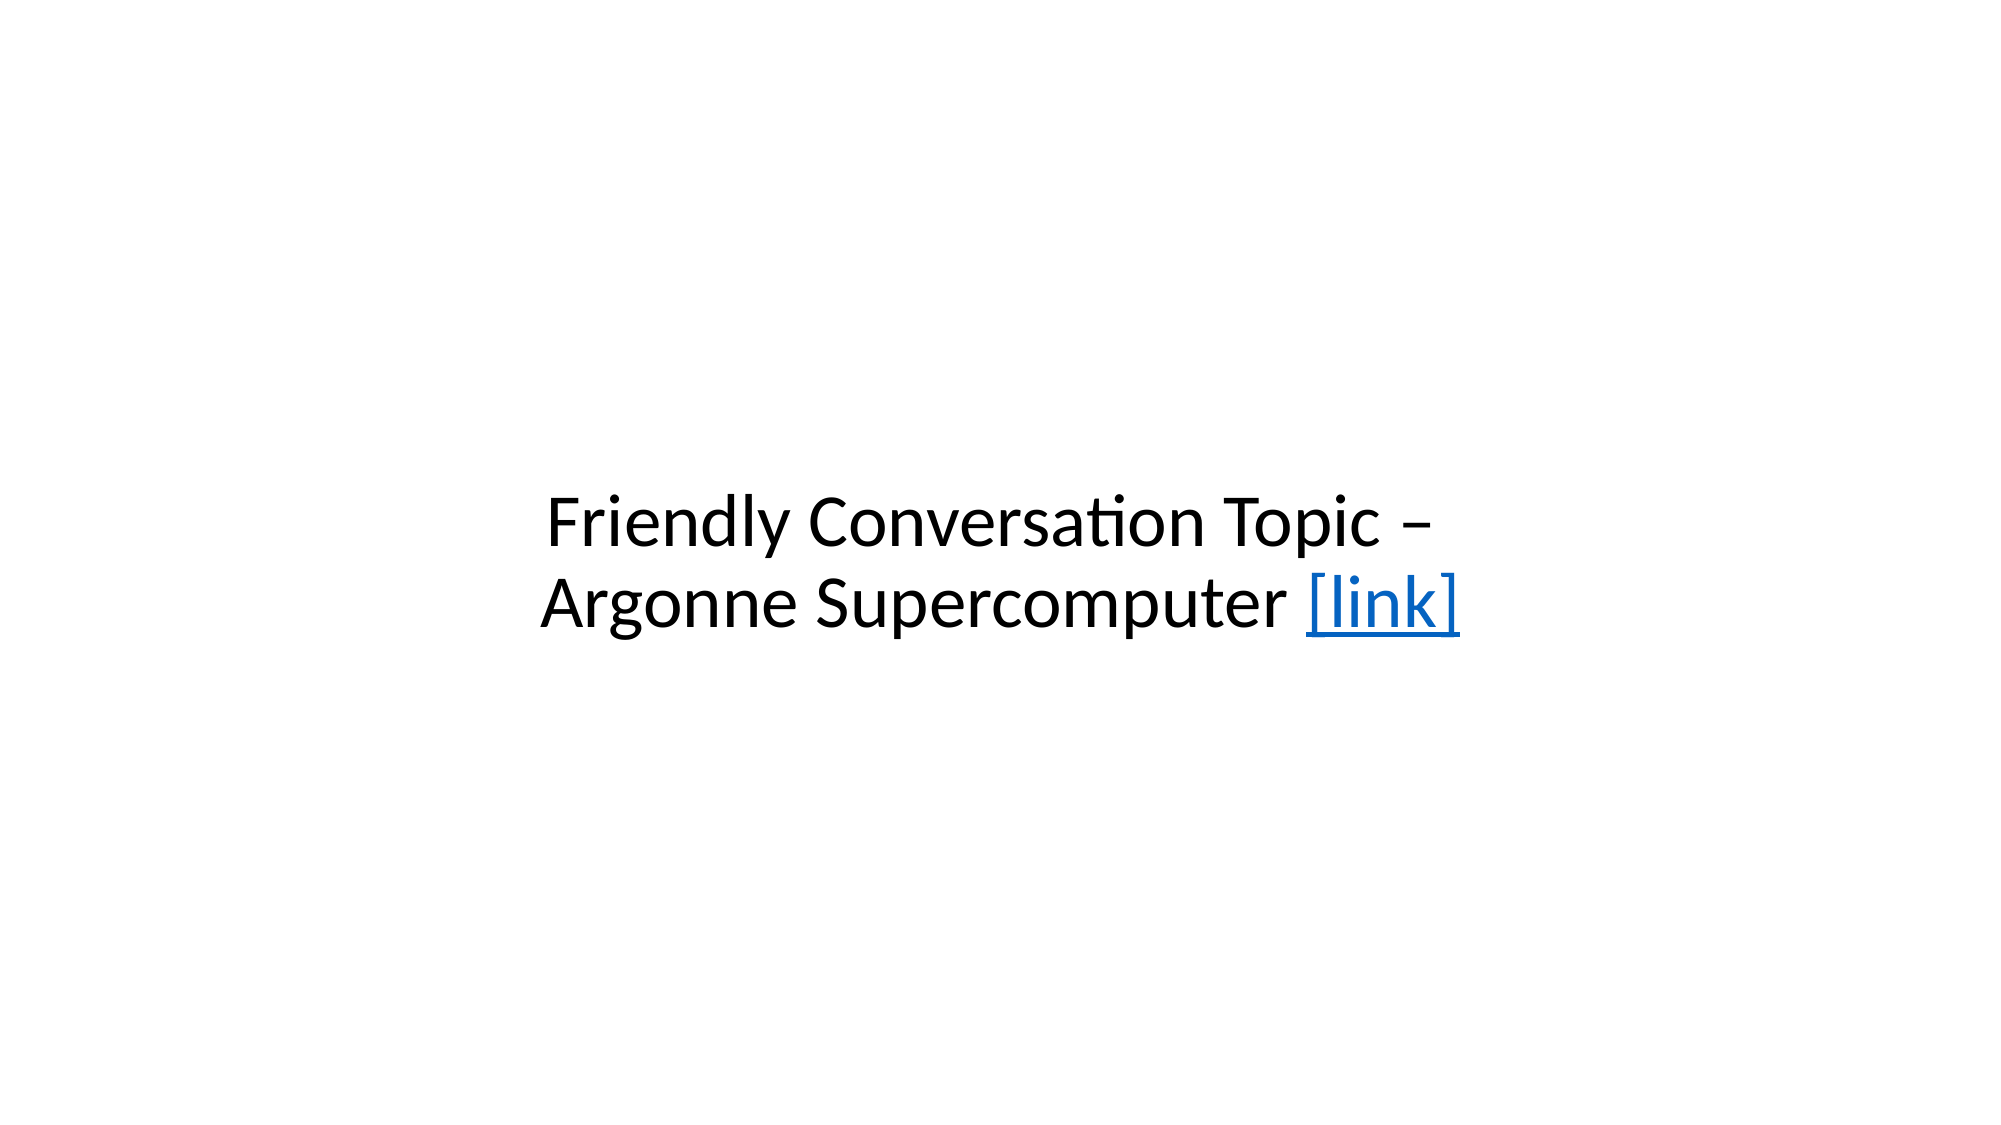

# Friendly Conversation Topic – Argonne Supercomputer [link]